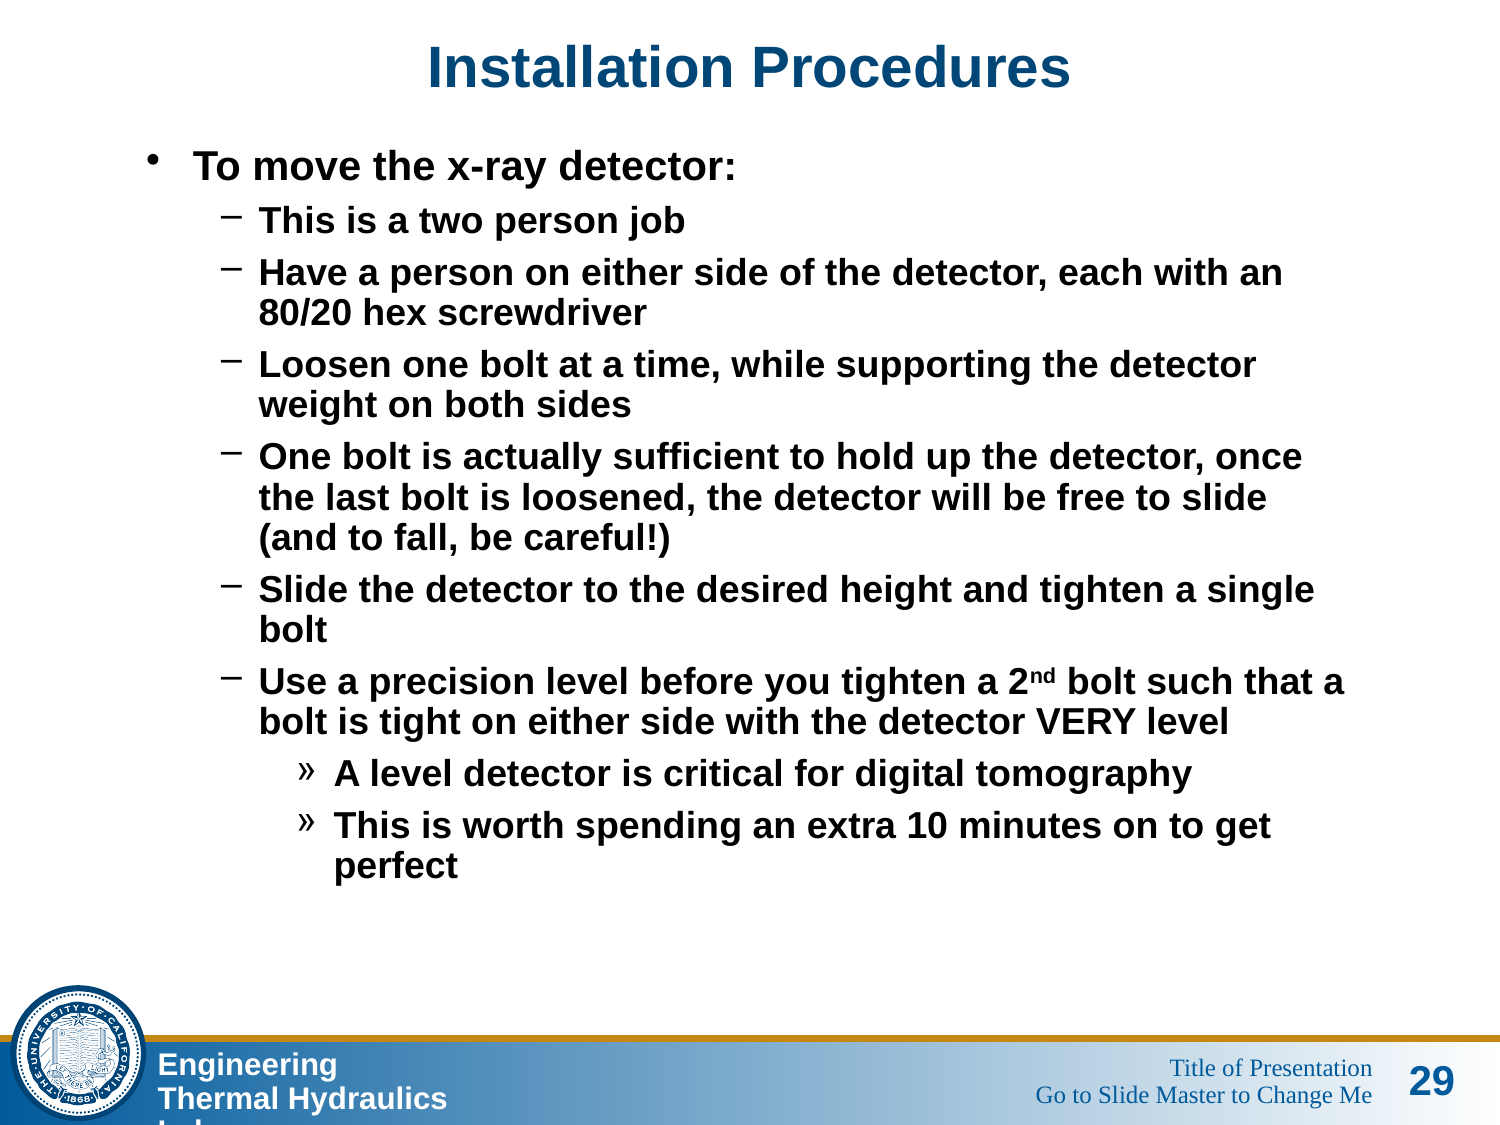

# Installation Procedures
To move the x-ray detector:
This is a two person job
Have a person on either side of the detector, each with an 80/20 hex screwdriver
Loosen one bolt at a time, while supporting the detector weight on both sides
One bolt is actually sufficient to hold up the detector, once the last bolt is loosened, the detector will be free to slide (and to fall, be careful!)
Slide the detector to the desired height and tighten a single bolt
Use a precision level before you tighten a 2nd bolt such that a bolt is tight on either side with the detector VERY level
A level detector is critical for digital tomography
This is worth spending an extra 10 minutes on to get perfect